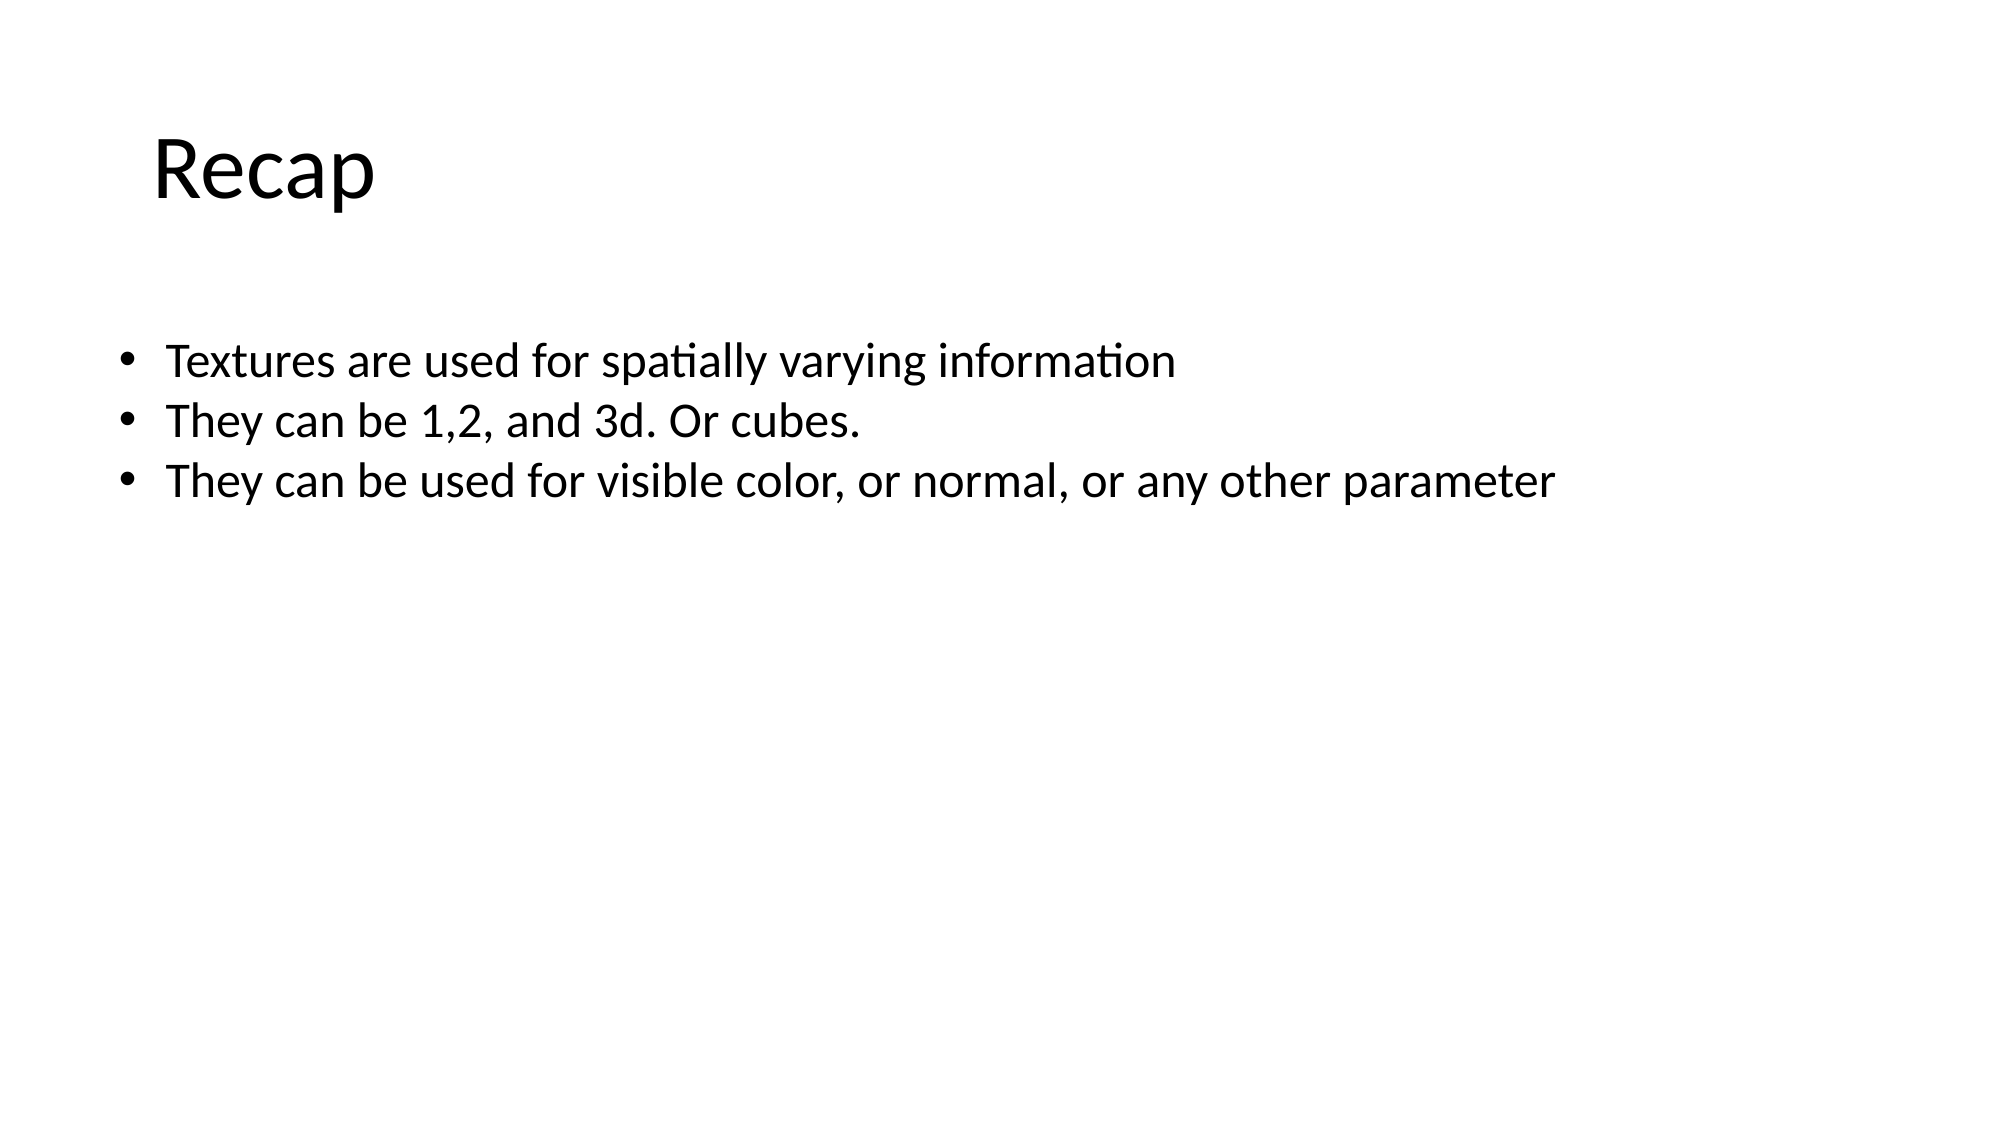

# Recap
Textures are used for spatially varying information
They can be 1,2, and 3d. Or cubes.
They can be used for visible color, or normal, or any other parameter